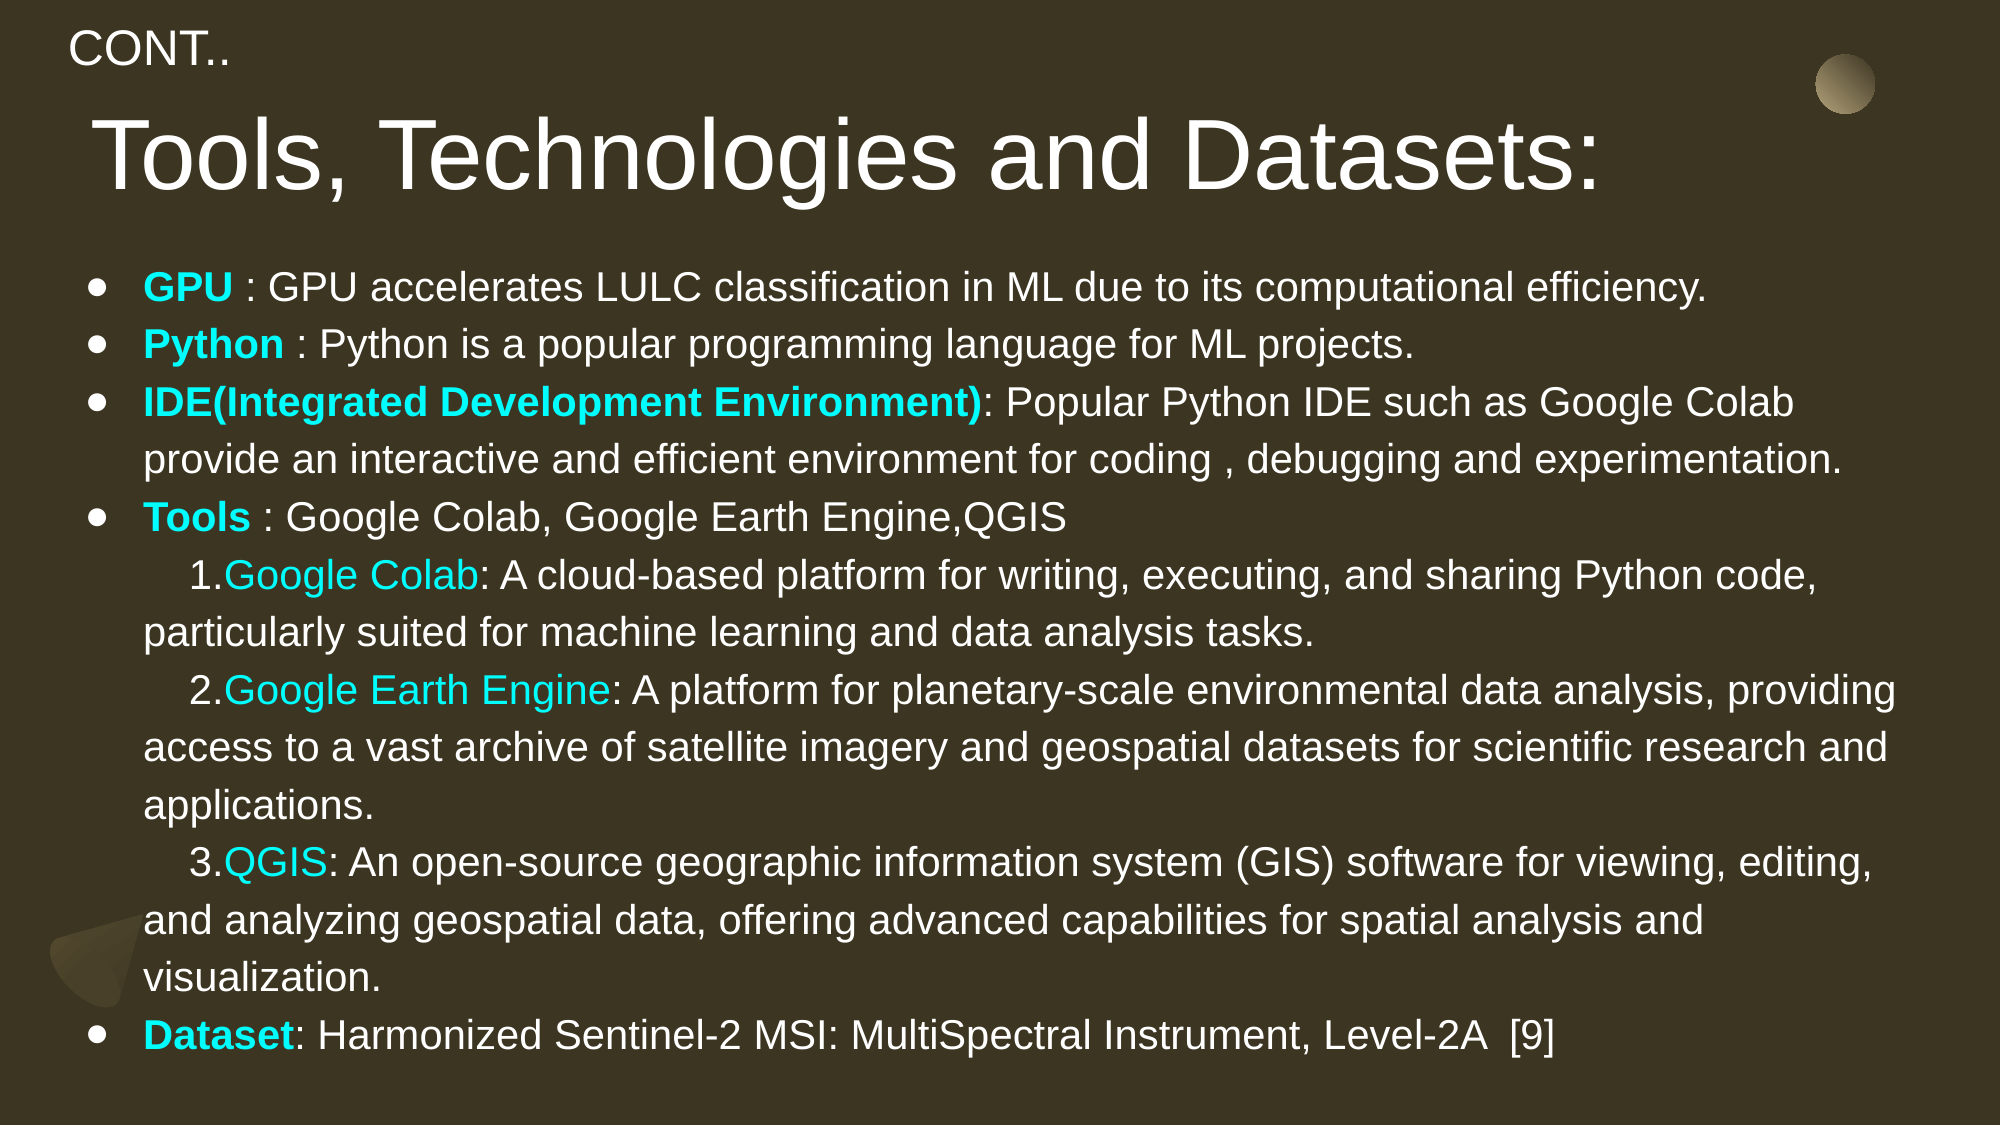

CONT..
# Tools, Technologies and Datasets:
GPU : GPU accelerates LULC classification in ML due to its computational efficiency.
Python : Python is a popular programming language for ML projects.
IDE(Integrated Development Environment): Popular Python IDE such as Google Colab provide an interactive and efficient environment for coding , debugging and experimentation.
Tools : Google Colab, Google Earth Engine,QGIS
    1.Google Colab: A cloud-based platform for writing, executing, and sharing Python code,    particularly suited for machine learning and data analysis tasks.
    2.Google Earth Engine: A platform for planetary-scale environmental data analysis, providing access to a vast archive of satellite imagery and geospatial datasets for scientific research and applications.
    3.QGIS: An open-source geographic information system (GIS) software for viewing, editing, and analyzing geospatial data, offering advanced capabilities for spatial analysis and visualization.
Dataset: Harmonized Sentinel-2 MSI: MultiSpectral Instrument, Level-2A  [9]